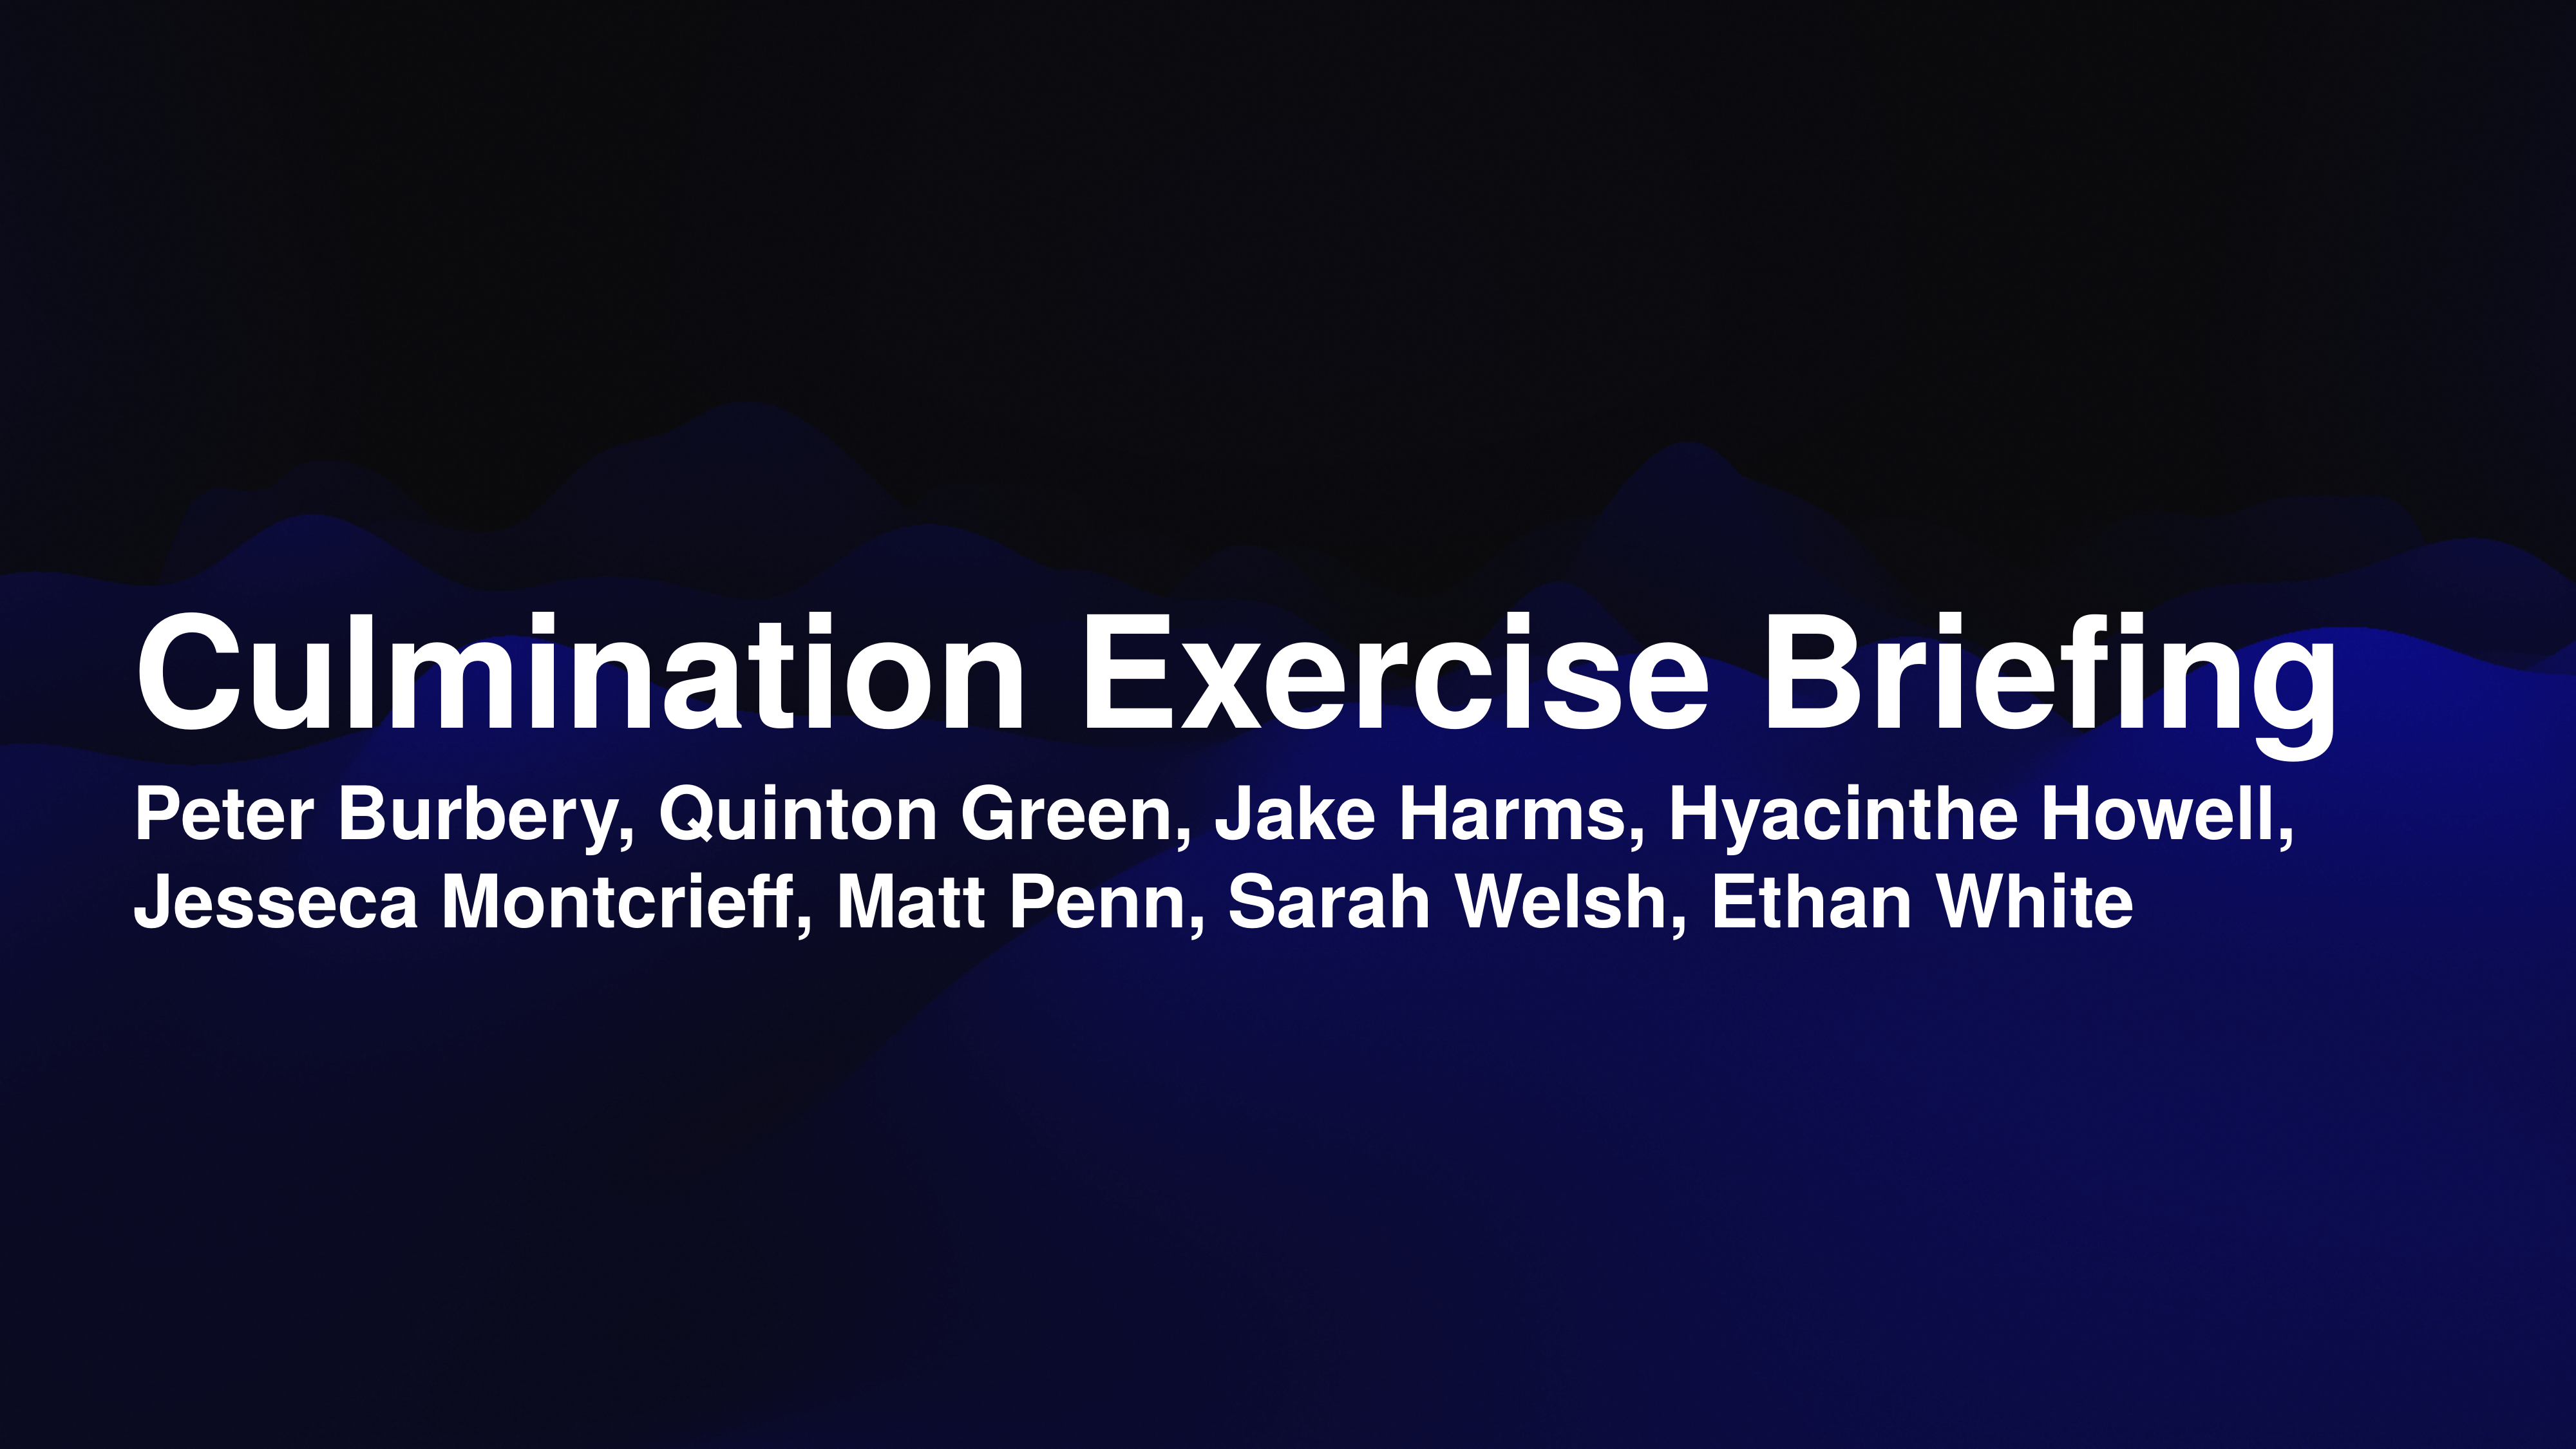

Culmination Exercise Briefing
Peter Burbery, Quinton Green, Jake Harms, Hyacinthe Howell, Jesseca Montcrieff, Matt Penn, Sarah Welsh, Ethan White